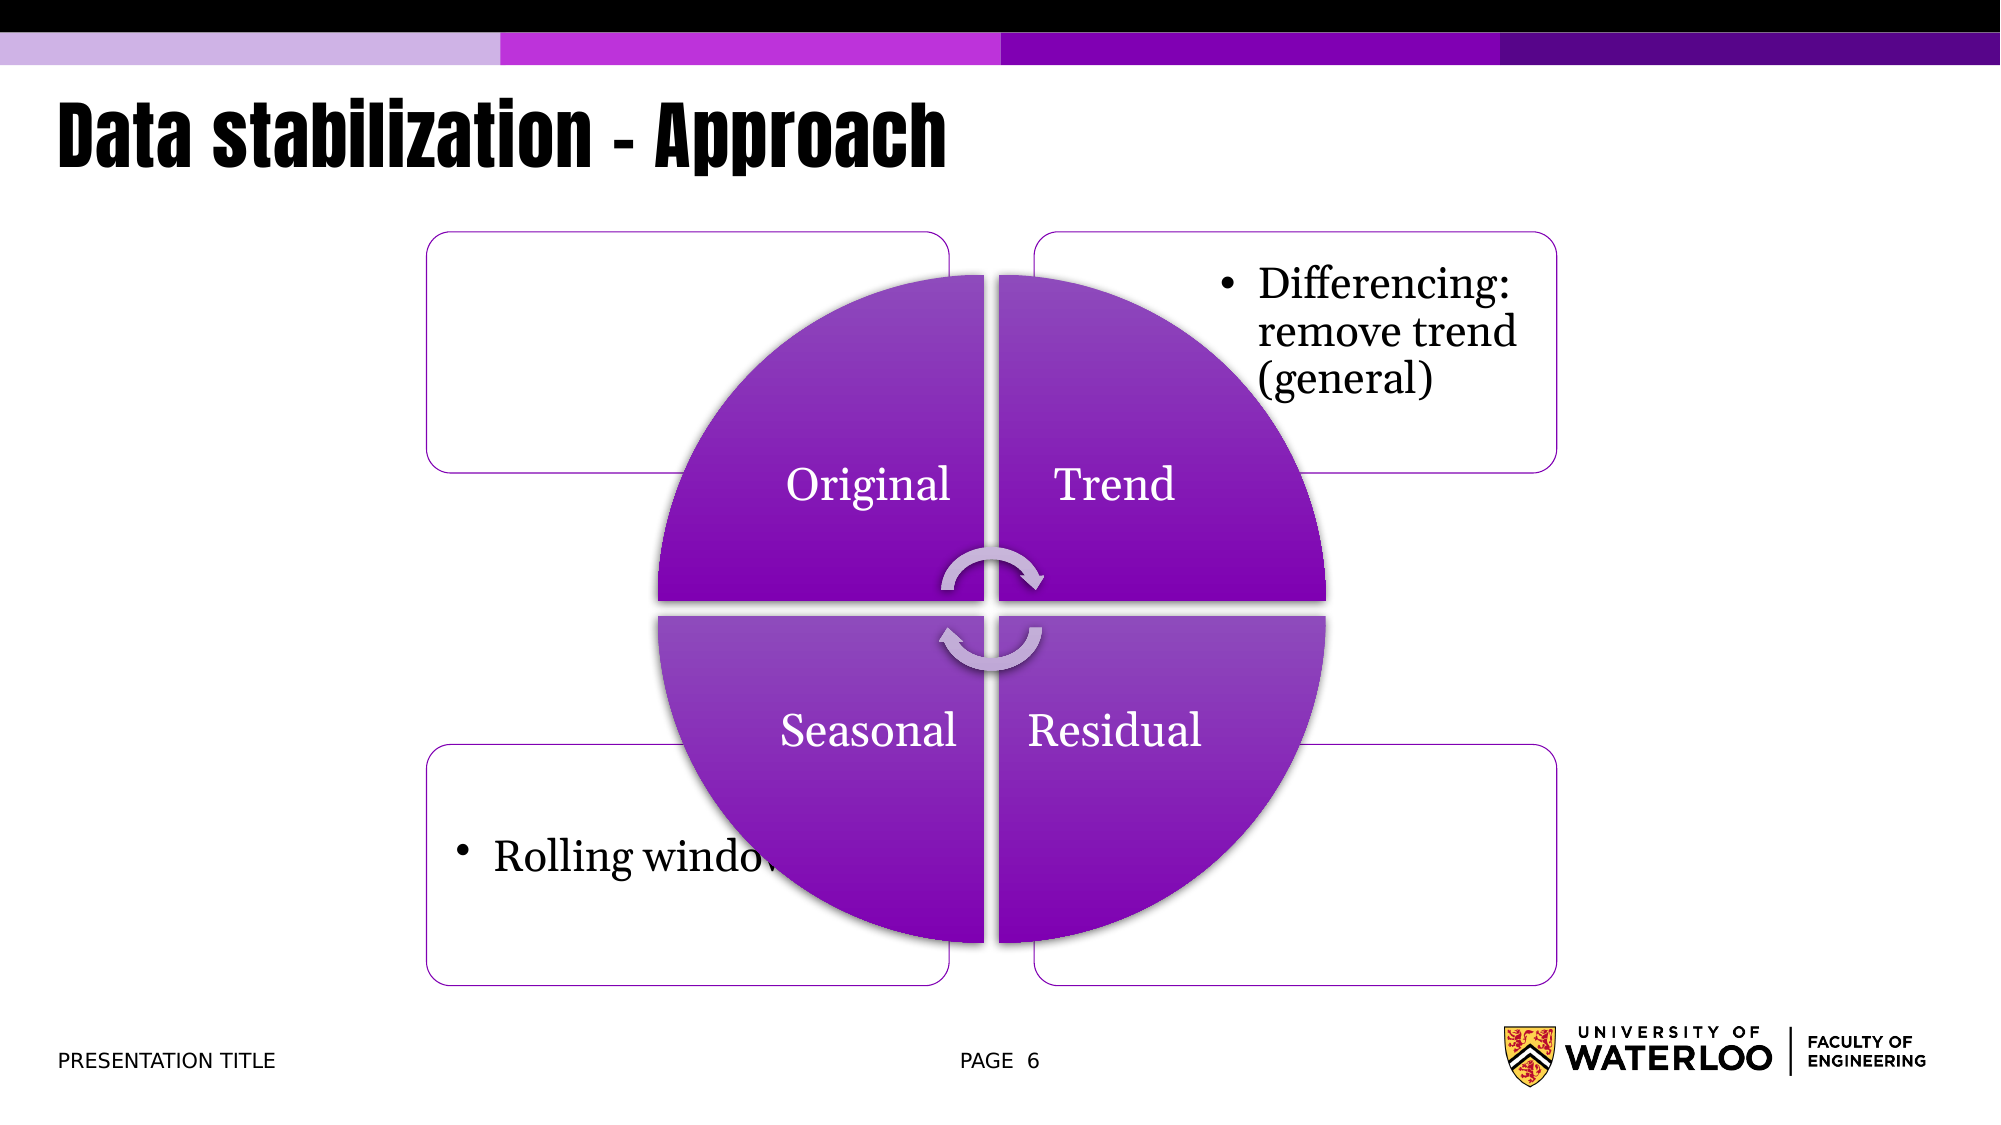

# Data stabilization - Approach

Rolling window: w=12
Differencing: remove trend (general)

Original
Trend
Residual
Seasonal
PRESENTATION TITLE
PAGE  6